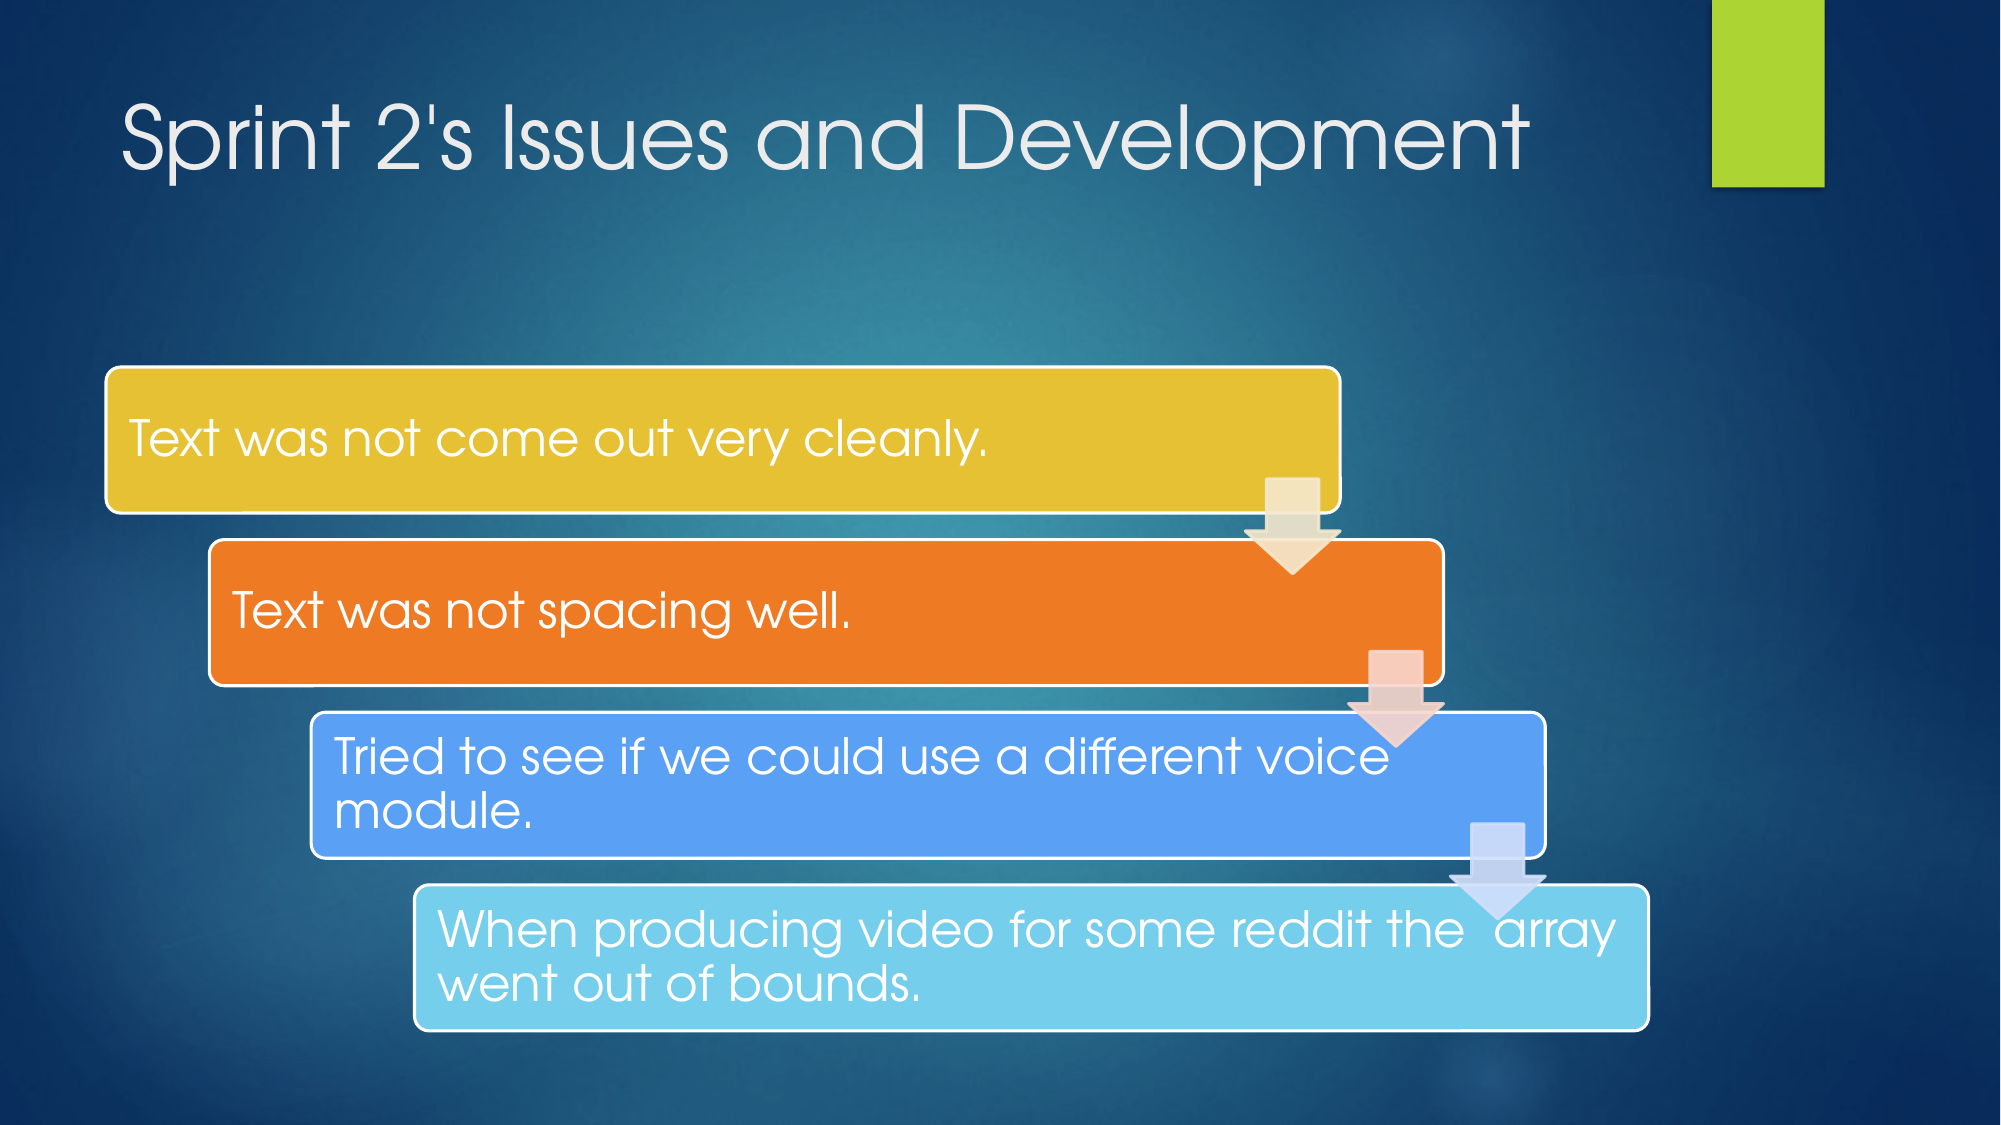

# Sprint 2's Issues and Development
Text was not come out very cleanly.
Text was not spacing well.
Tried to see if we could use a different voice module.
When producing video for some reddit the  array went out of bounds.